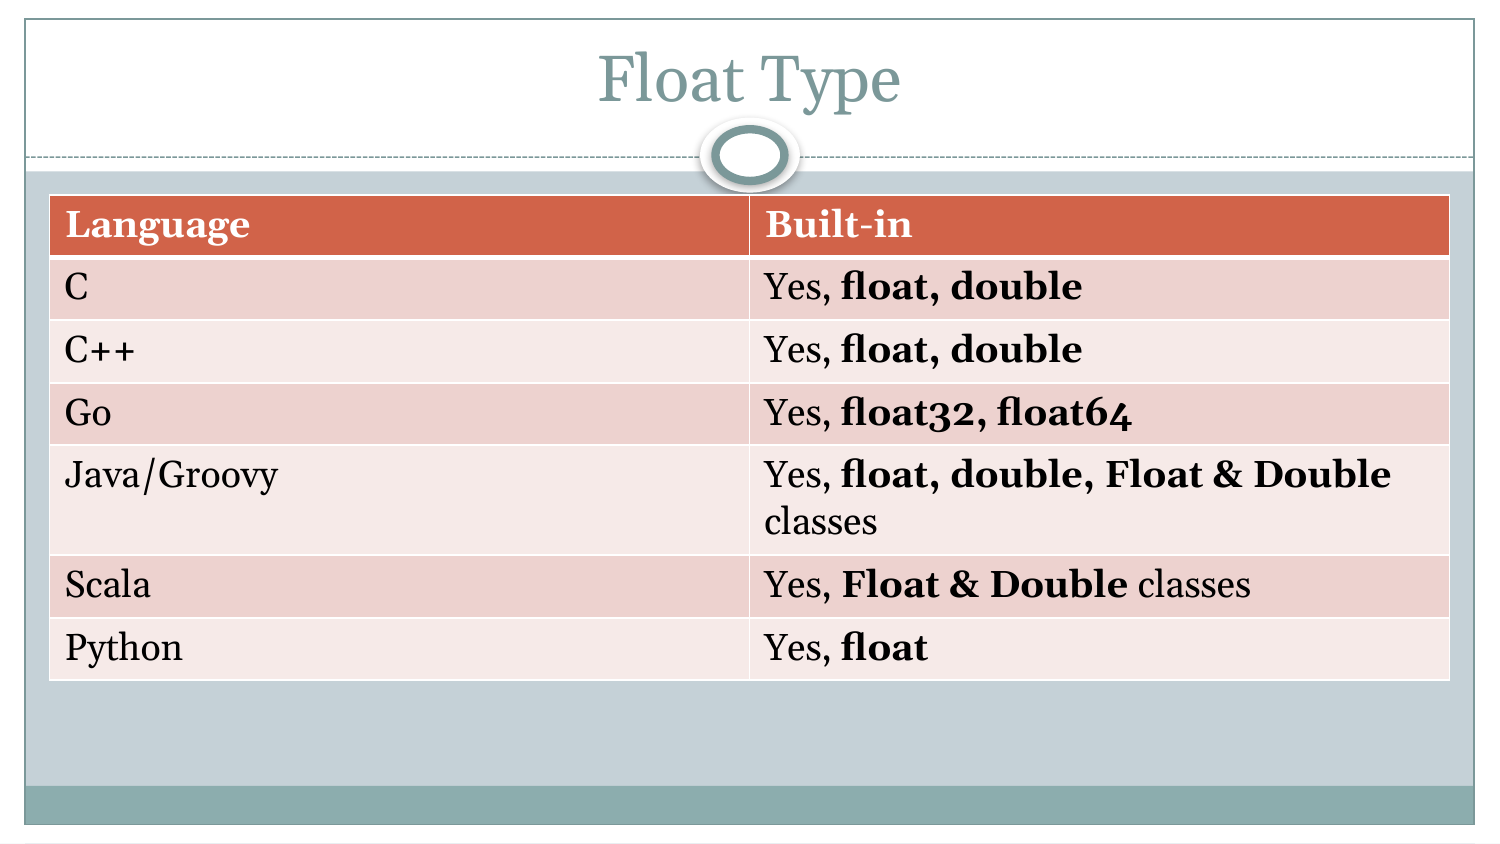

# Float Type
| Language | Built-in |
| --- | --- |
| C | Yes, float, double |
| C++ | Yes, float, double |
| Go | Yes, float32, float64 |
| Java/Groovy | Yes, float, double, Float & Double classes |
| Scala | Yes, Float & Double classes |
| Python | Yes, float |